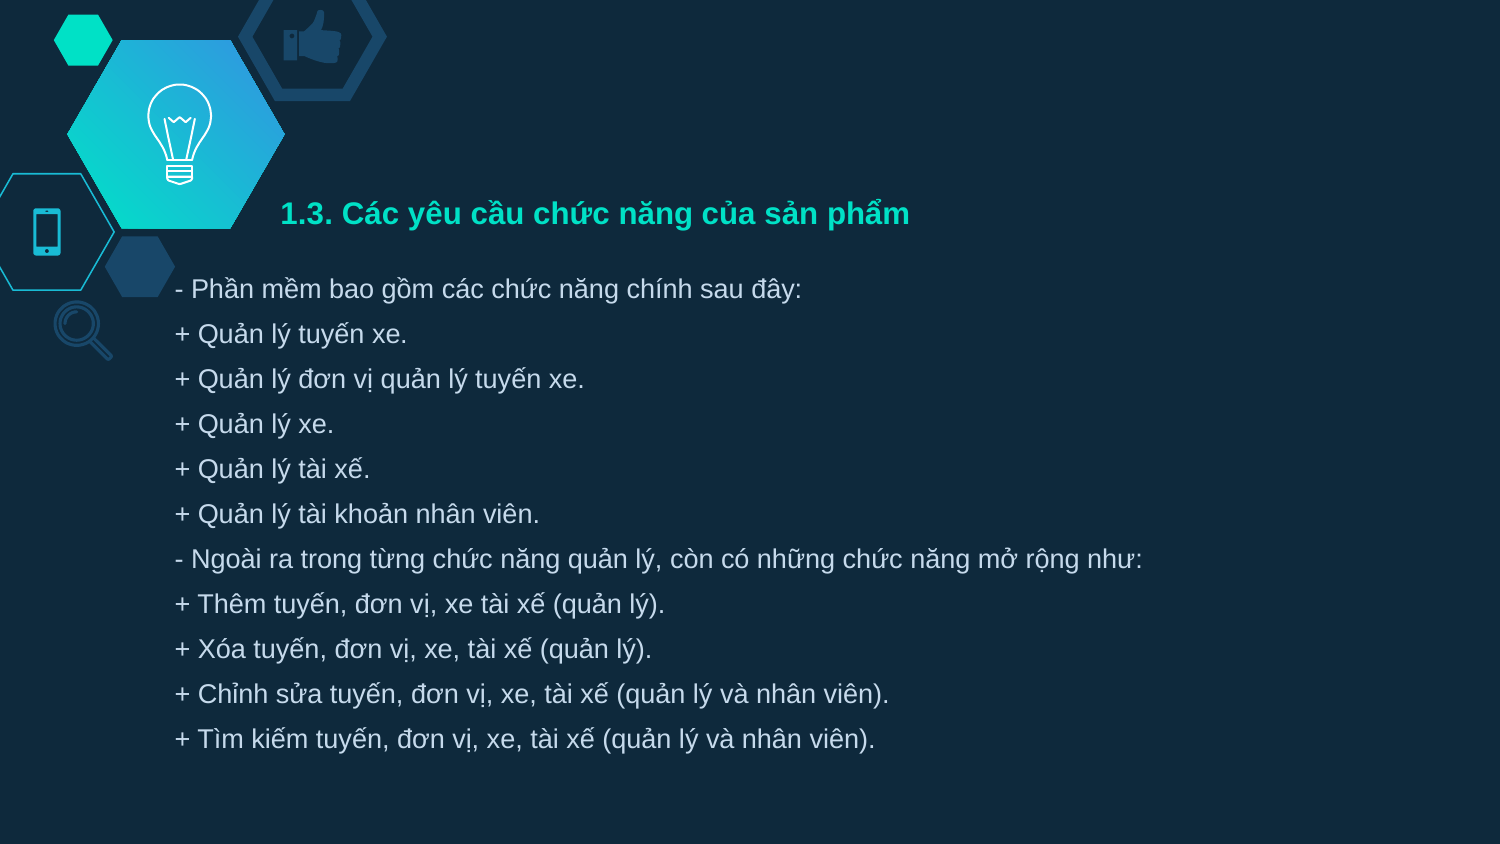

1.3. Các yêu cầu chức năng của sản phẩm
- Phần mềm bao gồm các chức năng chính sau đây:
+ Quản lý tuyến xe.
+ Quản lý đơn vị quản lý tuyến xe.
+ Quản lý xe.
+ Quản lý tài xế.
+ Quản lý tài khoản nhân viên.
- Ngoài ra trong từng chức năng quản lý, còn có những chức năng mở rộng như:
+ Thêm tuyến, đơn vị, xe tài xế (quản lý).
+ Xóa tuyến, đơn vị, xe, tài xế (quản lý).
+ Chỉnh sửa tuyến, đơn vị, xe, tài xế (quản lý và nhân viên).
+ Tìm kiếm tuyến, đơn vị, xe, tài xế (quản lý và nhân viên).